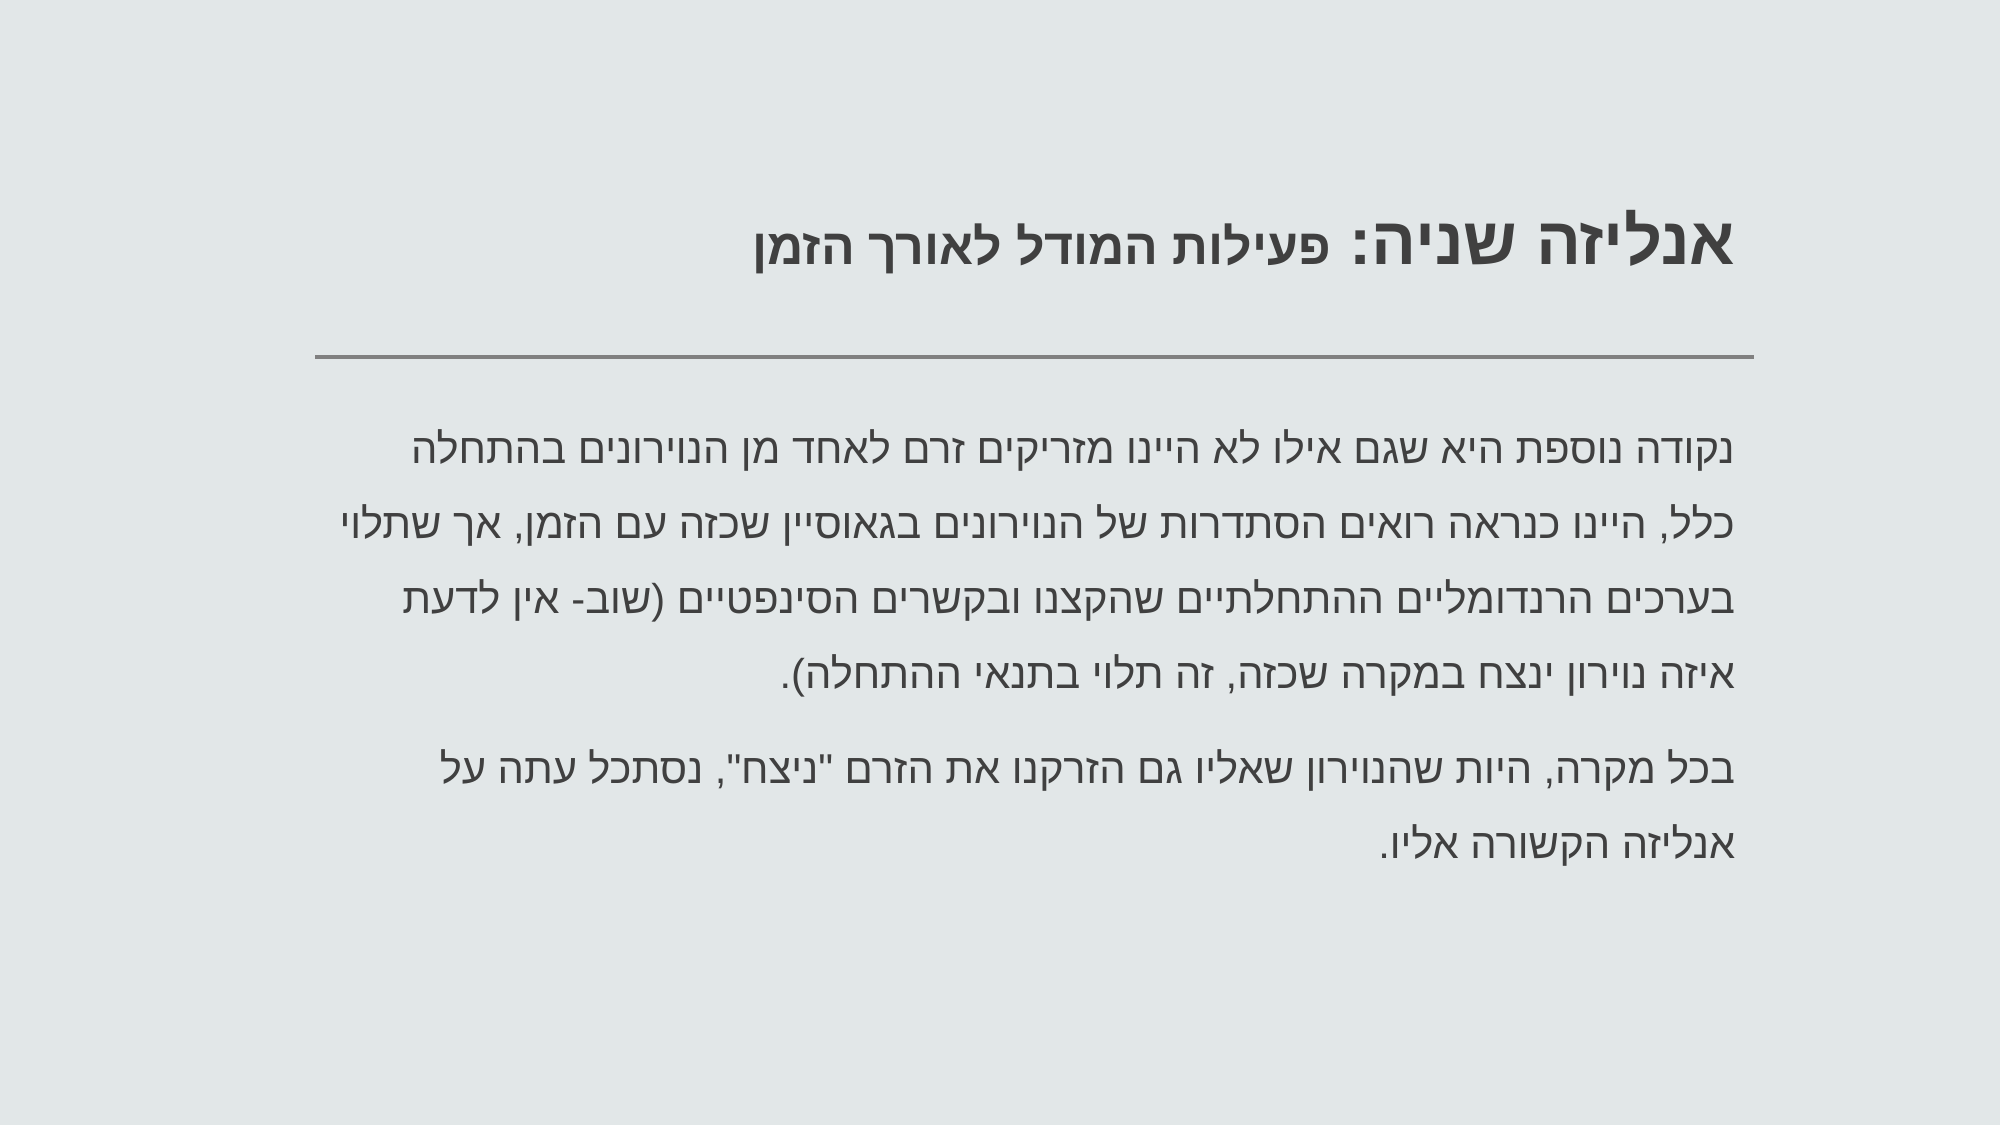

# אנליזה שניה: פעילות המודל לאורך הזמן
נקודה נוספת היא שגם אילו לא היינו מזריקים זרם לאחד מן הנוירונים בהתחלה כלל, היינו כנראה רואים הסתדרות של הנוירונים בגאוסיין שכזה עם הזמן, אך שתלוי בערכים הרנדומליים ההתחלתיים שהקצנו ובקשרים הסינפטיים (שוב- אין לדעת איזה נוירון ינצח במקרה שכזה, זה תלוי בתנאי ההתחלה).
בכל מקרה, היות שהנוירון שאליו גם הזרקנו את הזרם "ניצח", נסתכל עתה על אנליזה הקשורה אליו.